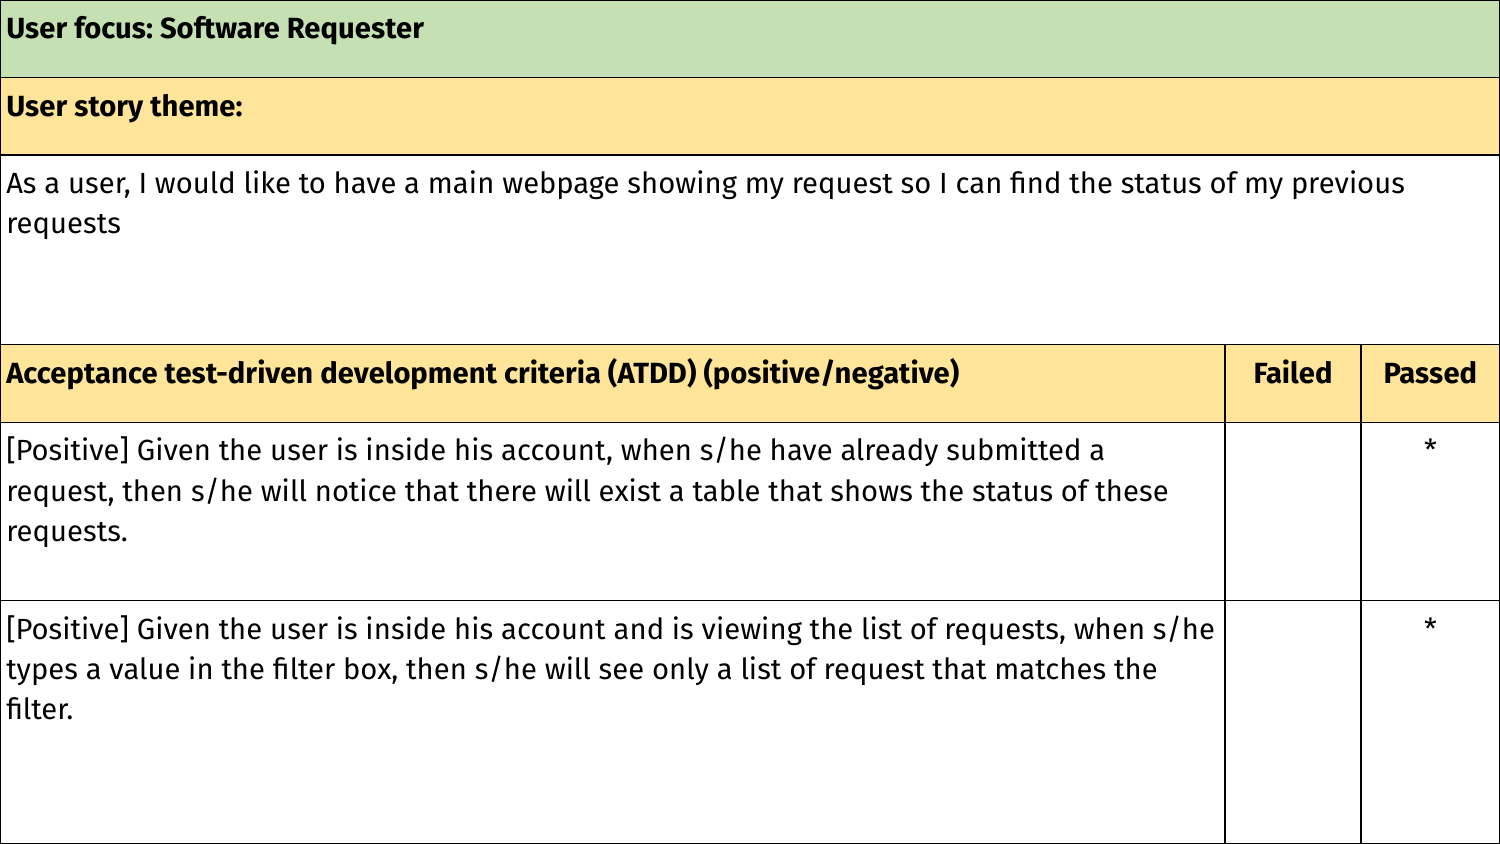

| User focus: Software Requester |  |  |
| --- | --- | --- |
| User story theme: |  |  |
| As a user, I would like to have a main webpage showing my request so I can find the status of my previous requests |  |  |
| Acceptance test-driven development criteria (ATDD) (positive/negative) | Failed | Passed |
| [Positive] Given the user is inside his account, when s/he have already submitted a request, then s/he will notice that there will exist a table that shows the status of these requests. |  | \* |
| [Positive] Given the user is inside his account and is viewing the list of requests, when s/he types a value in the filter box, then s/he will see only a list of request that matches the filter. |  | \* |